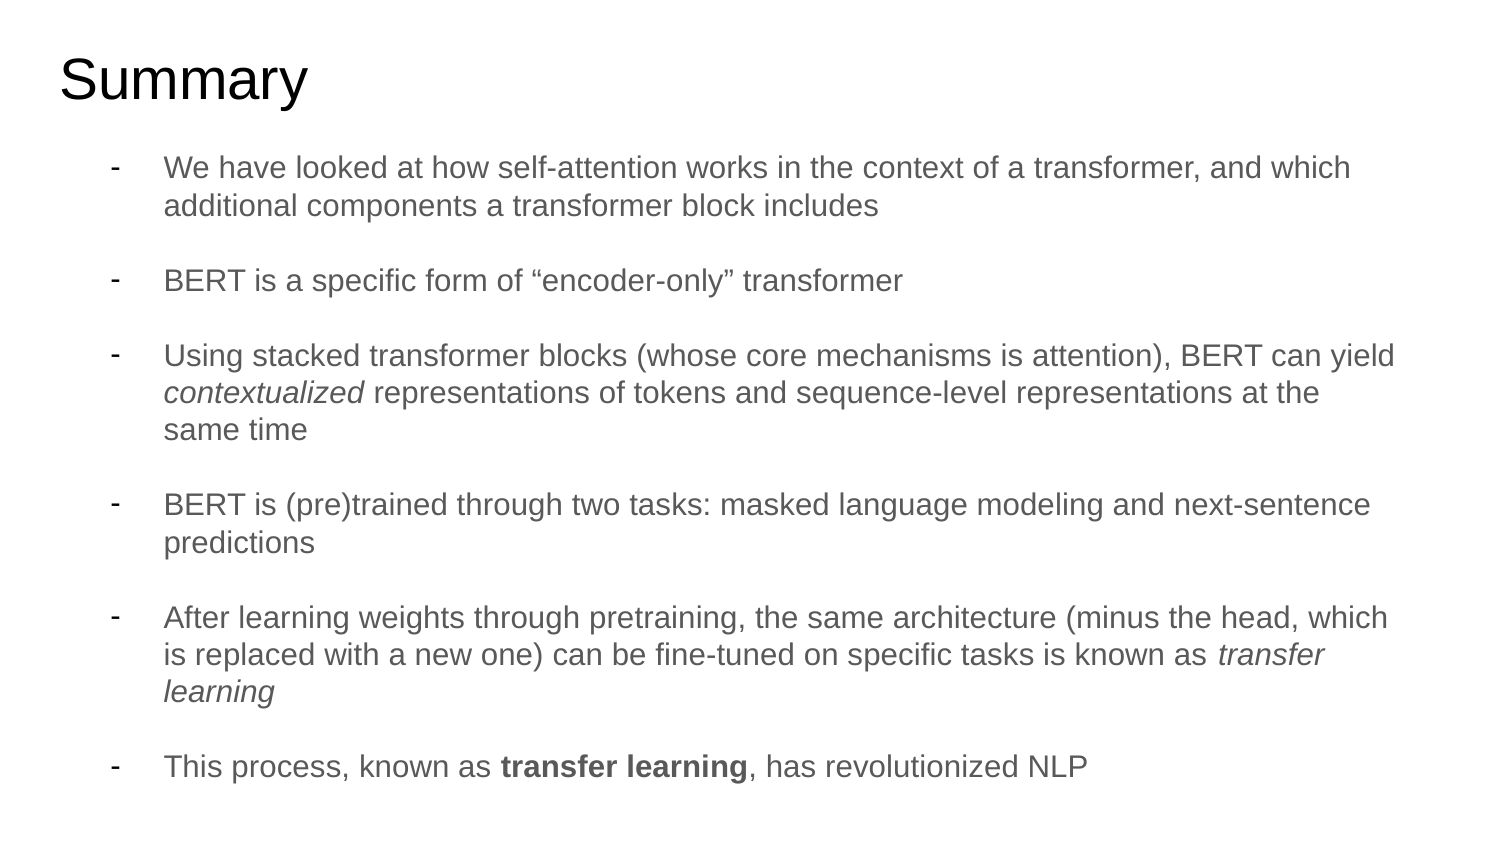

# Summary
We have looked at how self-attention works in the context of a transformer, and which additional components a transformer block includes

BERT is a specific form of “encoder-only” transformer

Using stacked transformer blocks (whose core mechanisms is attention), BERT can yield contextualized representations of tokens and sequence-level representations at the same time

BERT is (pre)trained through two tasks: masked language modeling and next-sentence predictions

After learning weights through pretraining, the same architecture (minus the head, which is replaced with a new one) can be fine-tuned on specific tasks is known as transfer learning

This process, known as transfer learning, has revolutionized NLP